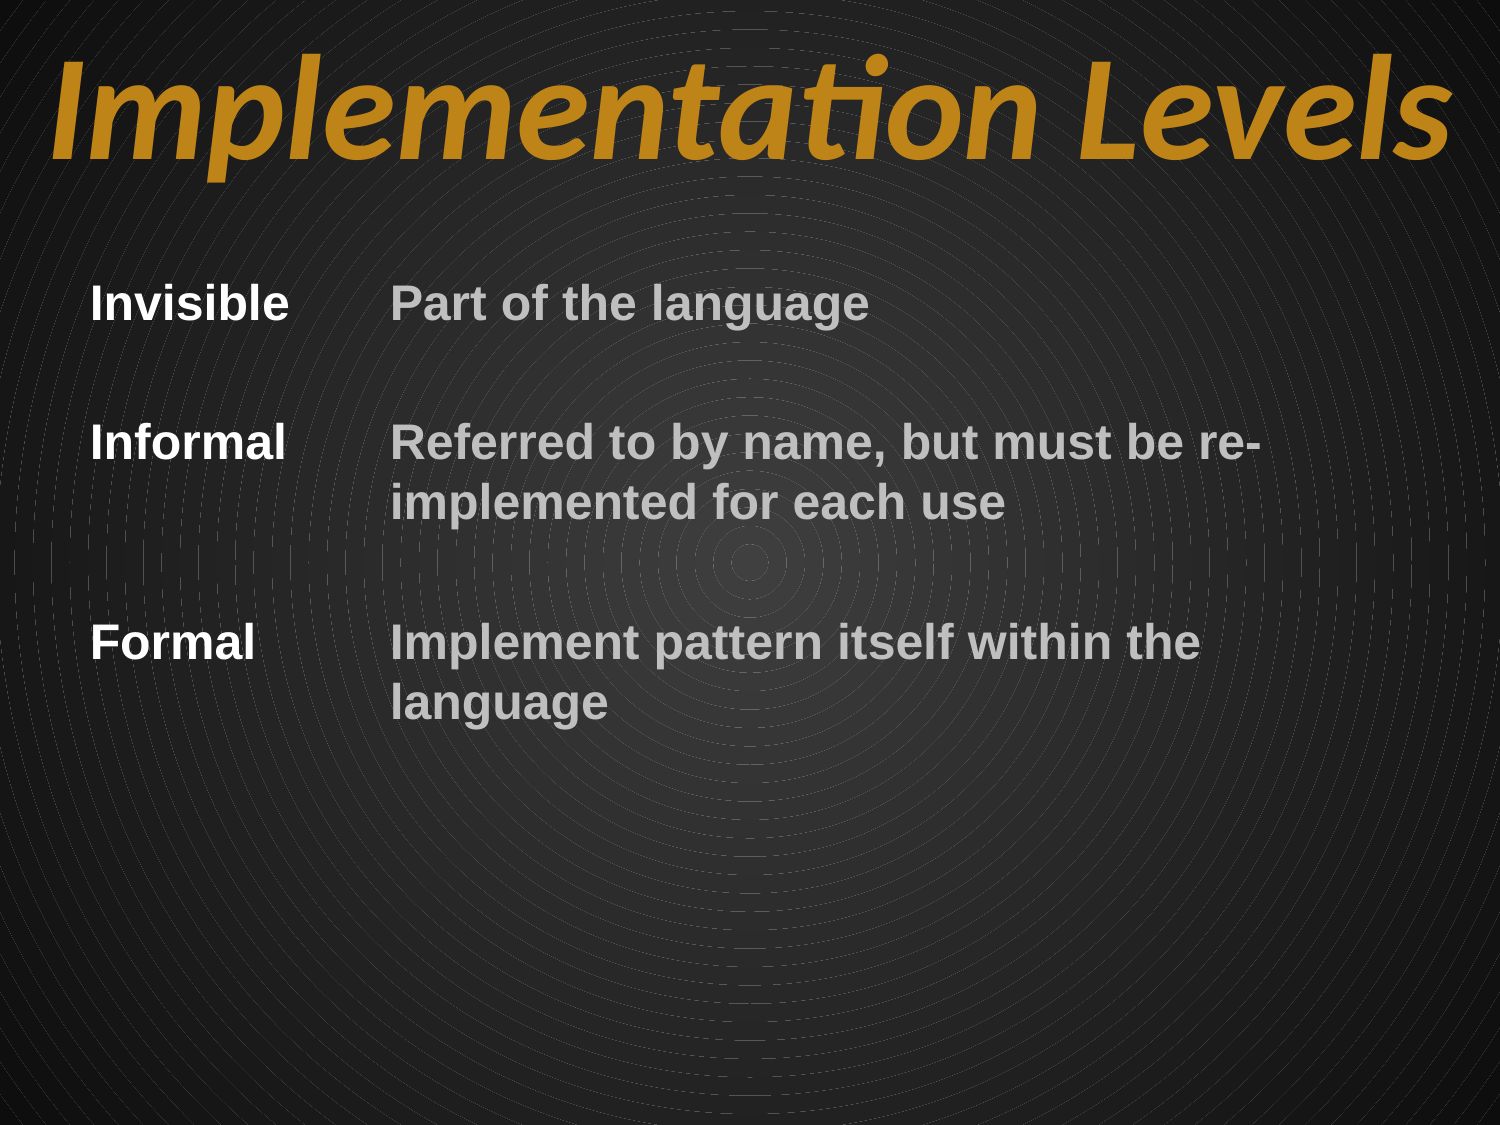

# Implementation Levels
Invisible	Part of the language

Informal	Referred to by name, but must be re-			implemented for each use

Formal	Implement pattern itself within the 			language